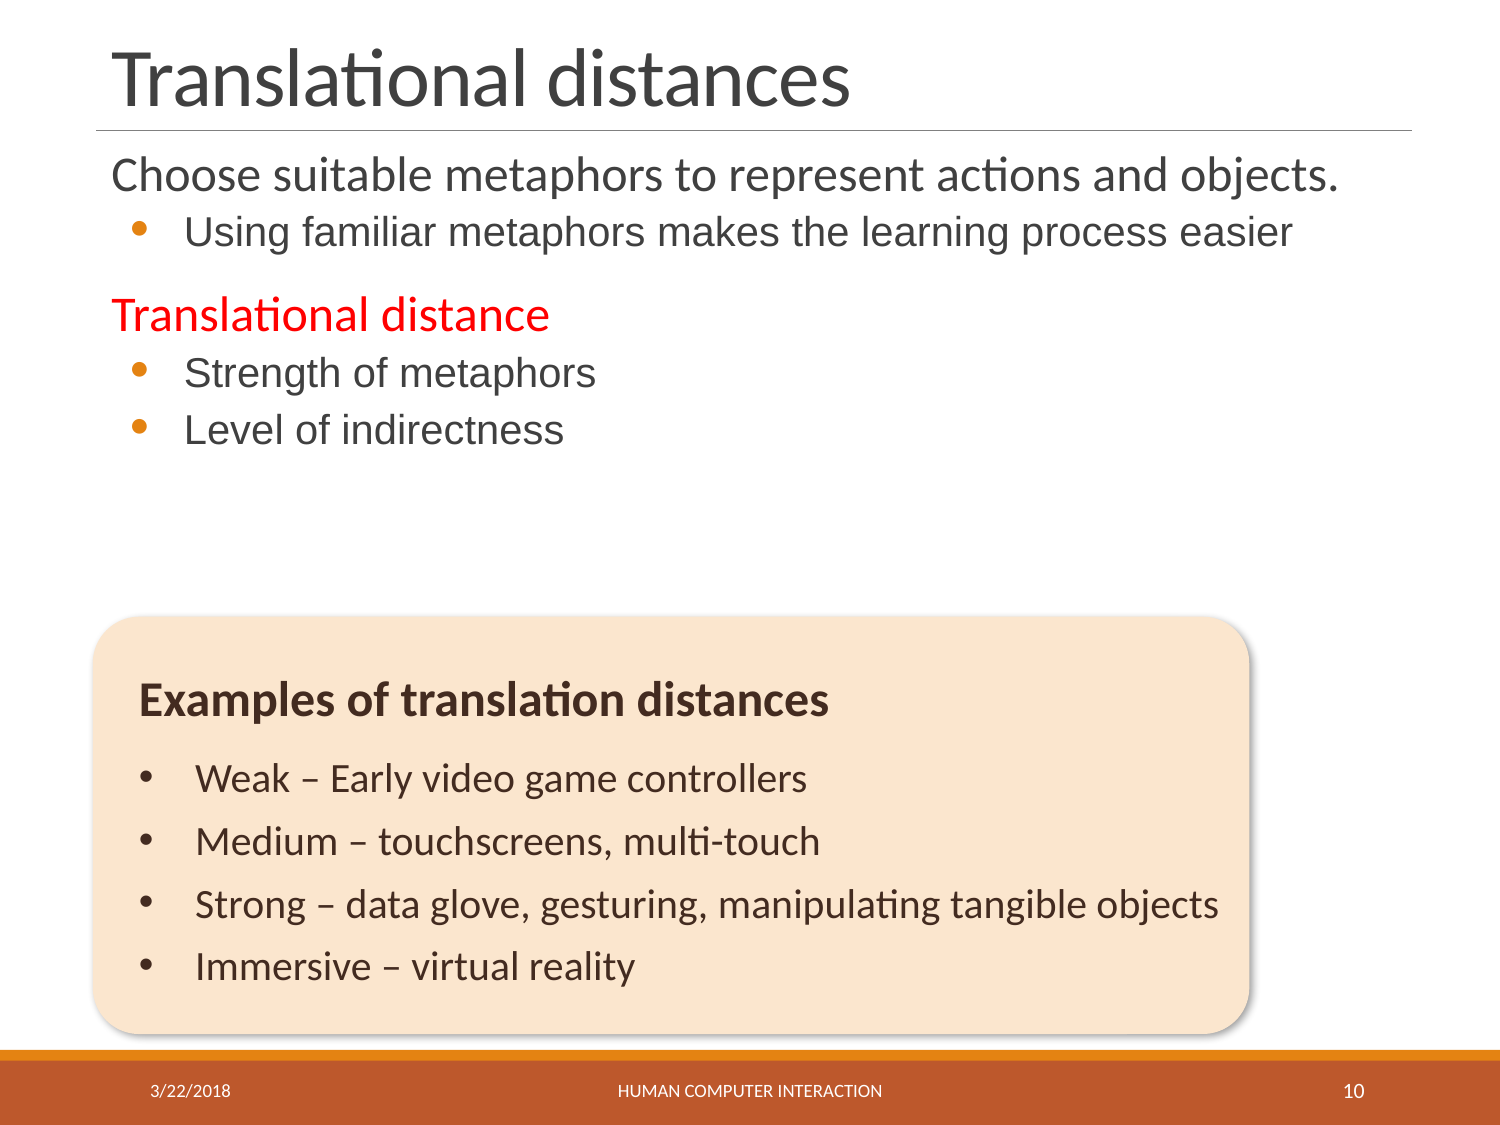

# Translational distances
Choose suitable metaphors to represent actions and objects.
Using familiar metaphors makes the learning process easier
Translational distance
Strength of metaphors
Level of indirectness

Examples of translation distances
Weak – Early video game controllers
Medium – touchscreens, multi-touch
Strong – data glove, gesturing, manipulating tangible objects
Immersive – virtual reality
3/22/2018
Human Computer Interaction
10